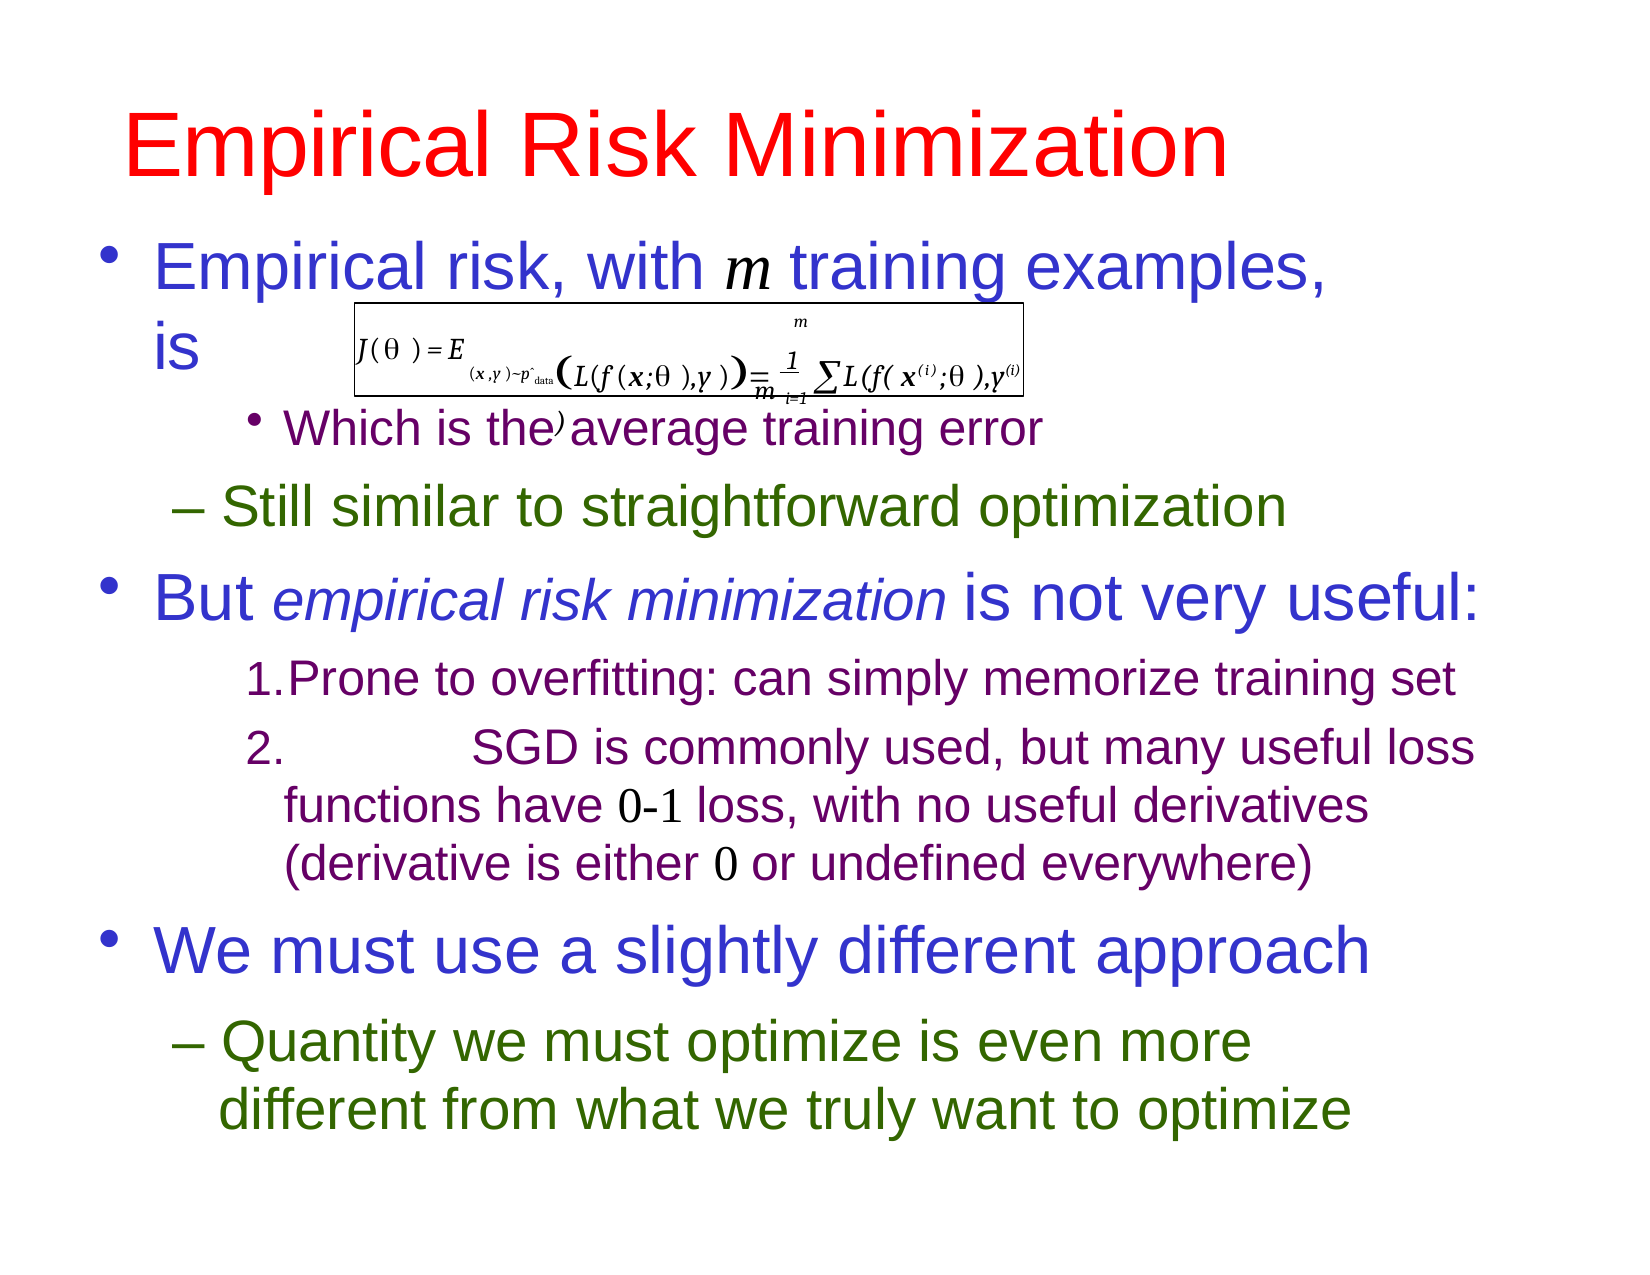

# Empirical Risk Minimization
Empirical risk, with m training examples, is

(L(f (x;θ ),y ))=  1 ∑L(f( x(i);θ ),y(i) )
m
J(θ )=E
(x ,y )~pˆdata
m i=1
Which is the average training error
– Still similar to straightforward optimization
But empirical risk minimization is not very useful:
Prone to overfitting: can simply memorize training set
	SGD is commonly used, but many useful loss functions have 0-1 loss, with no useful derivatives (derivative is either 0 or undefined everywhere)
We must use a slightly different approach
– Quantity we must optimize is even more different from what we truly want to optimize